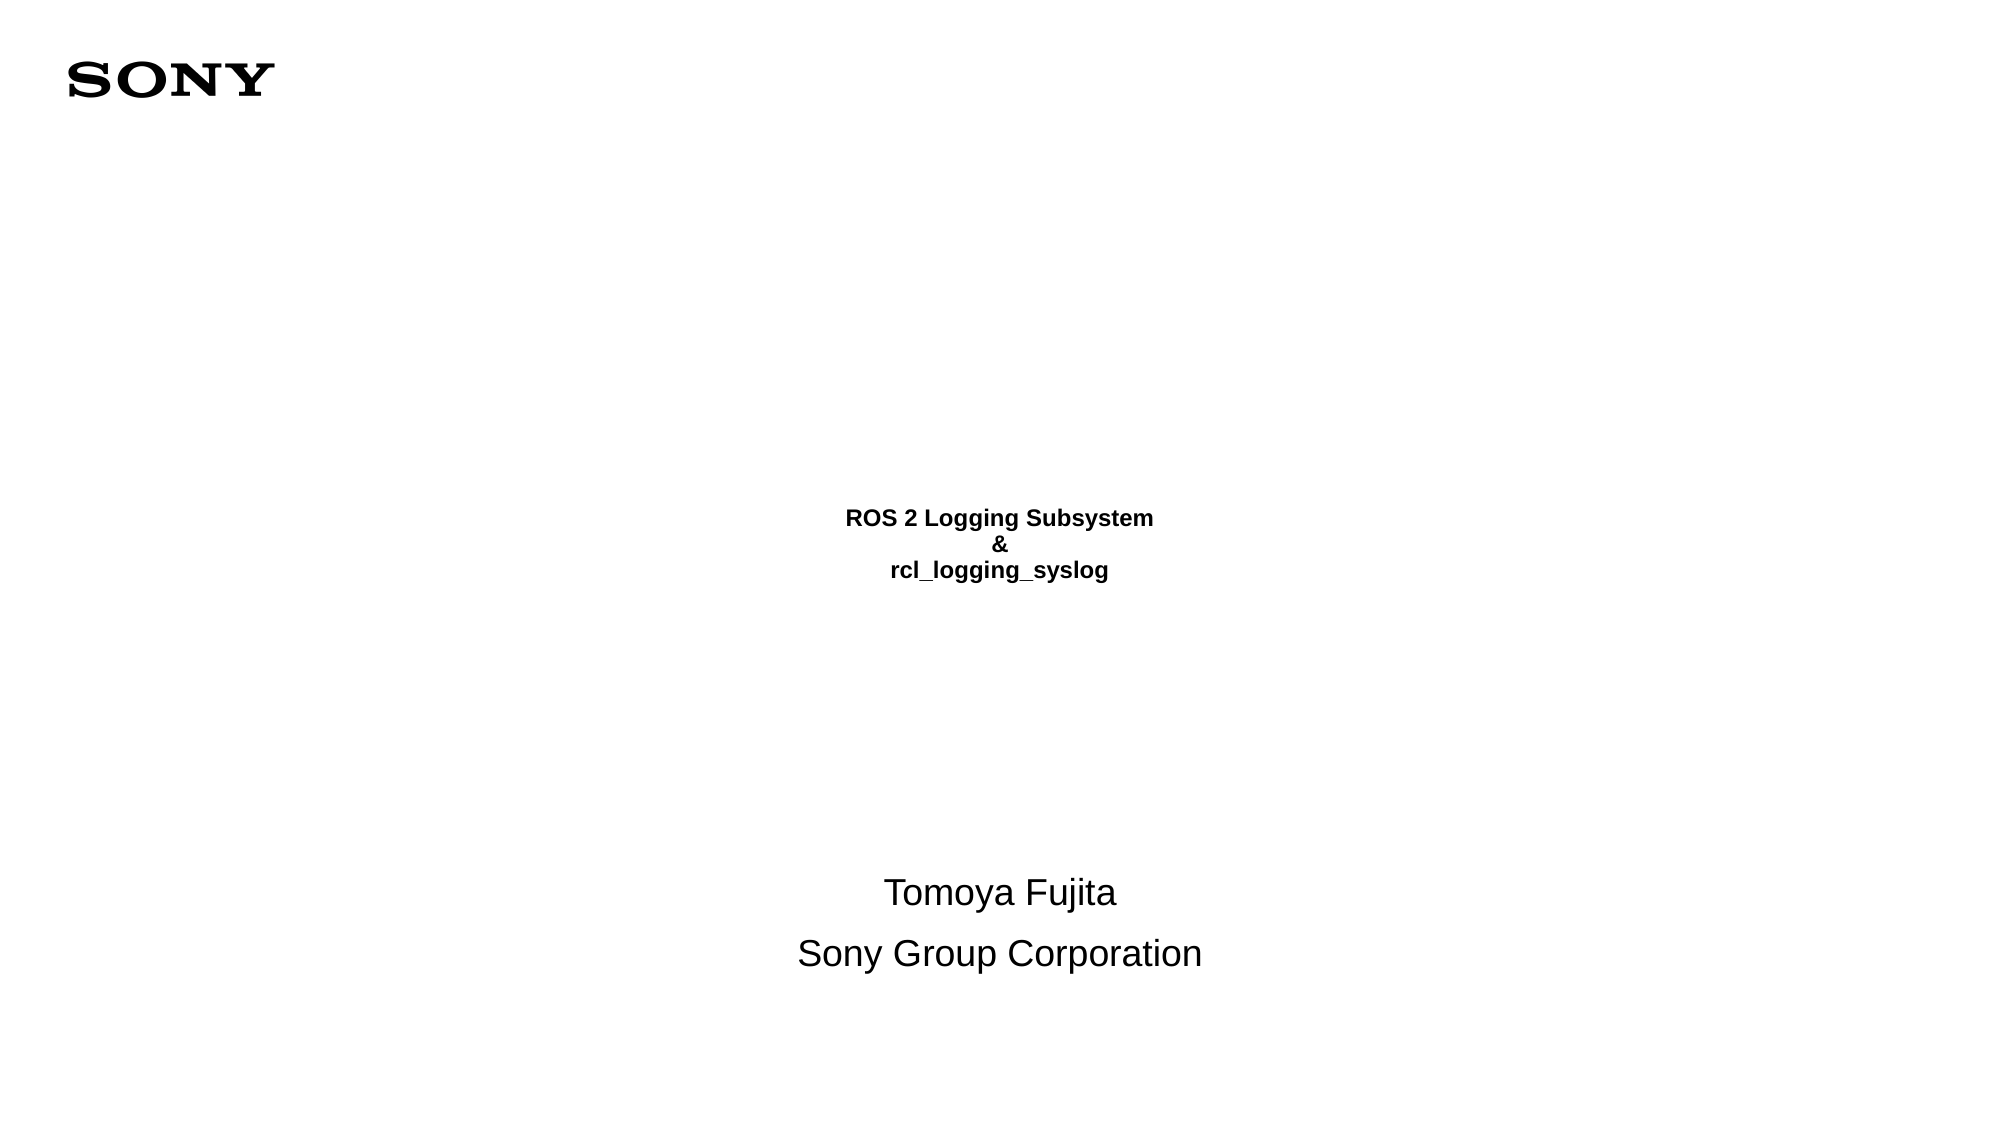

# ROS 2 Logging Subsystem & rcl_logging_syslog
Tomoya Fujita
Sony Group Corporation